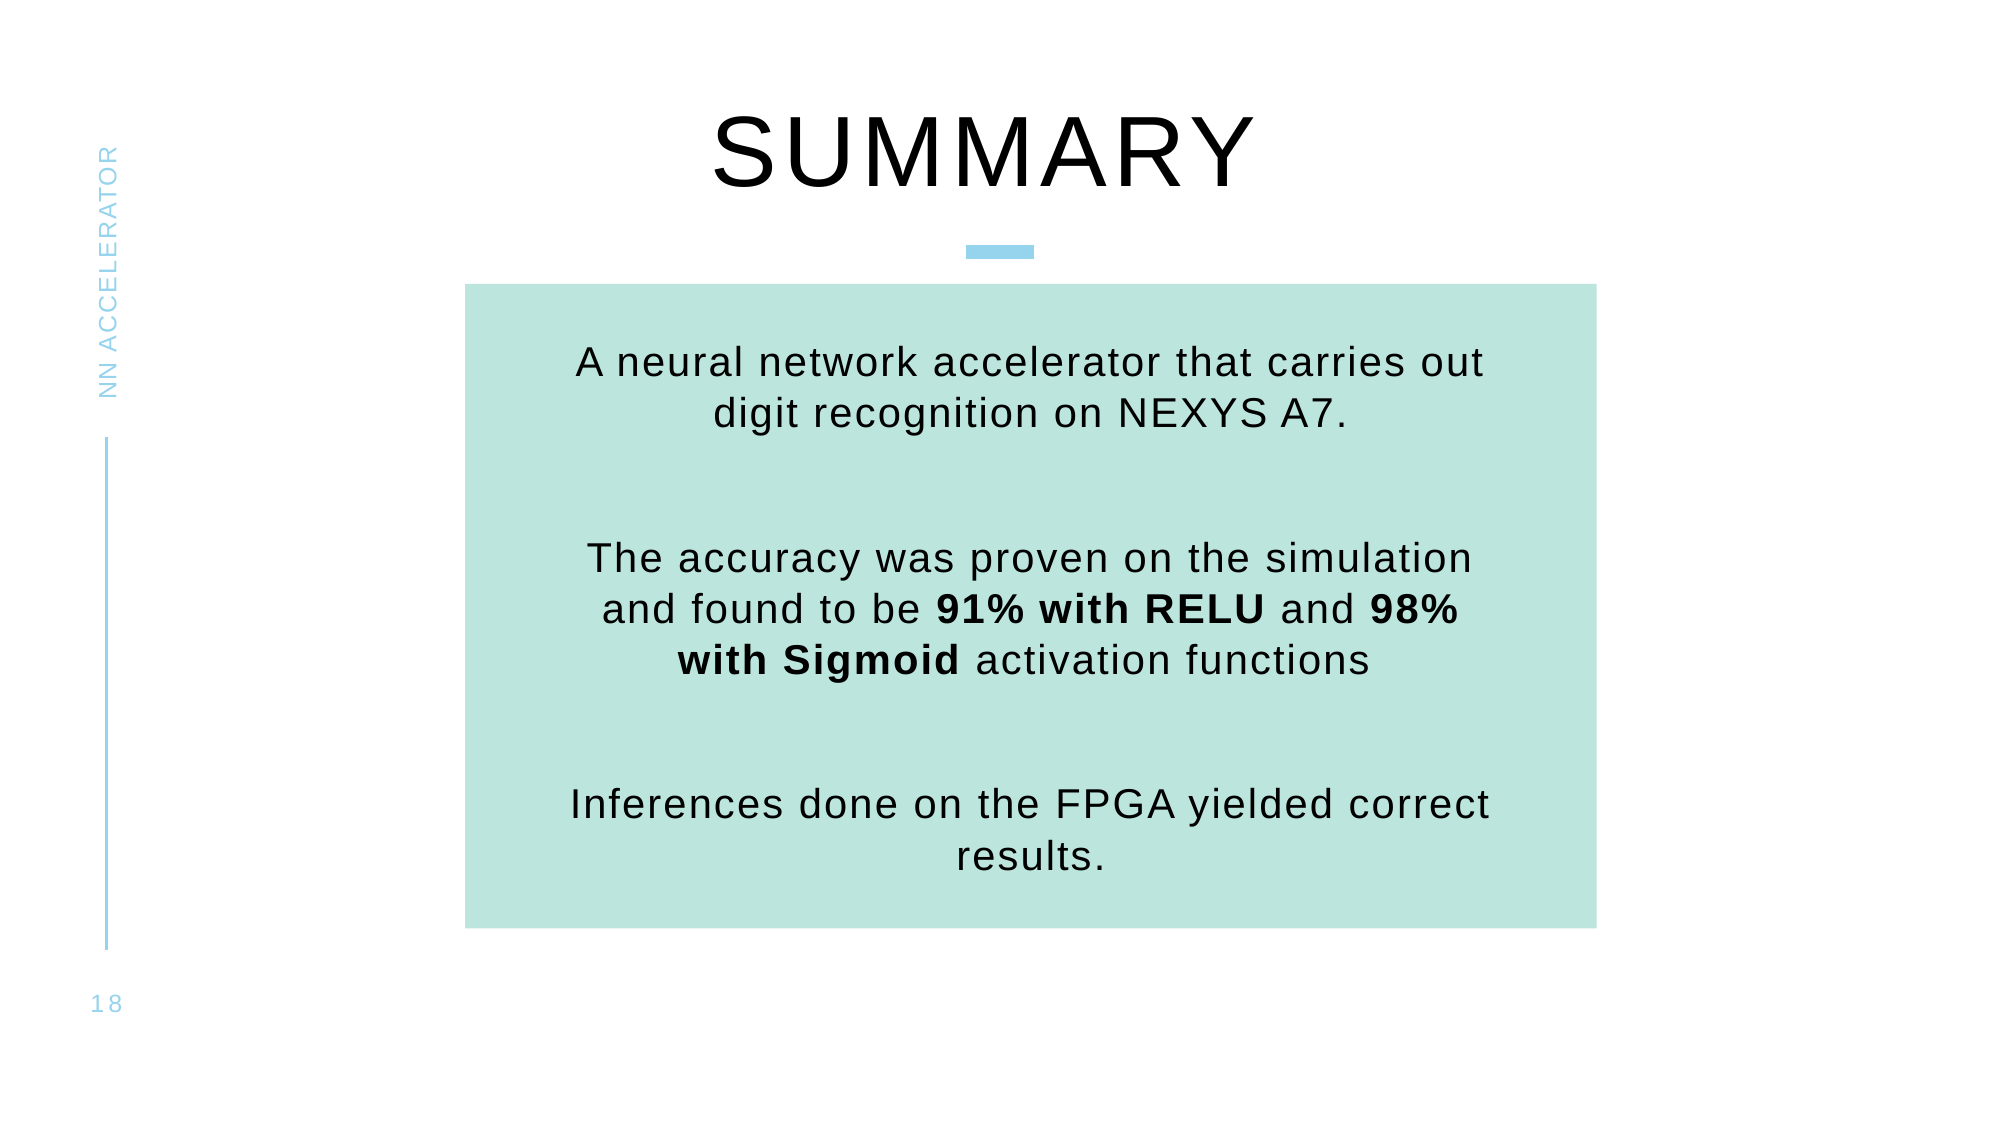

# Summary
NN Accelerator
A neural network accelerator that carries out digit recognition on NEXYS A7.

The accuracy was proven on the simulation and found to be 91% with RELU and 98% with Sigmoid activation functions

Inferences done on the FPGA yielded correct results.
18